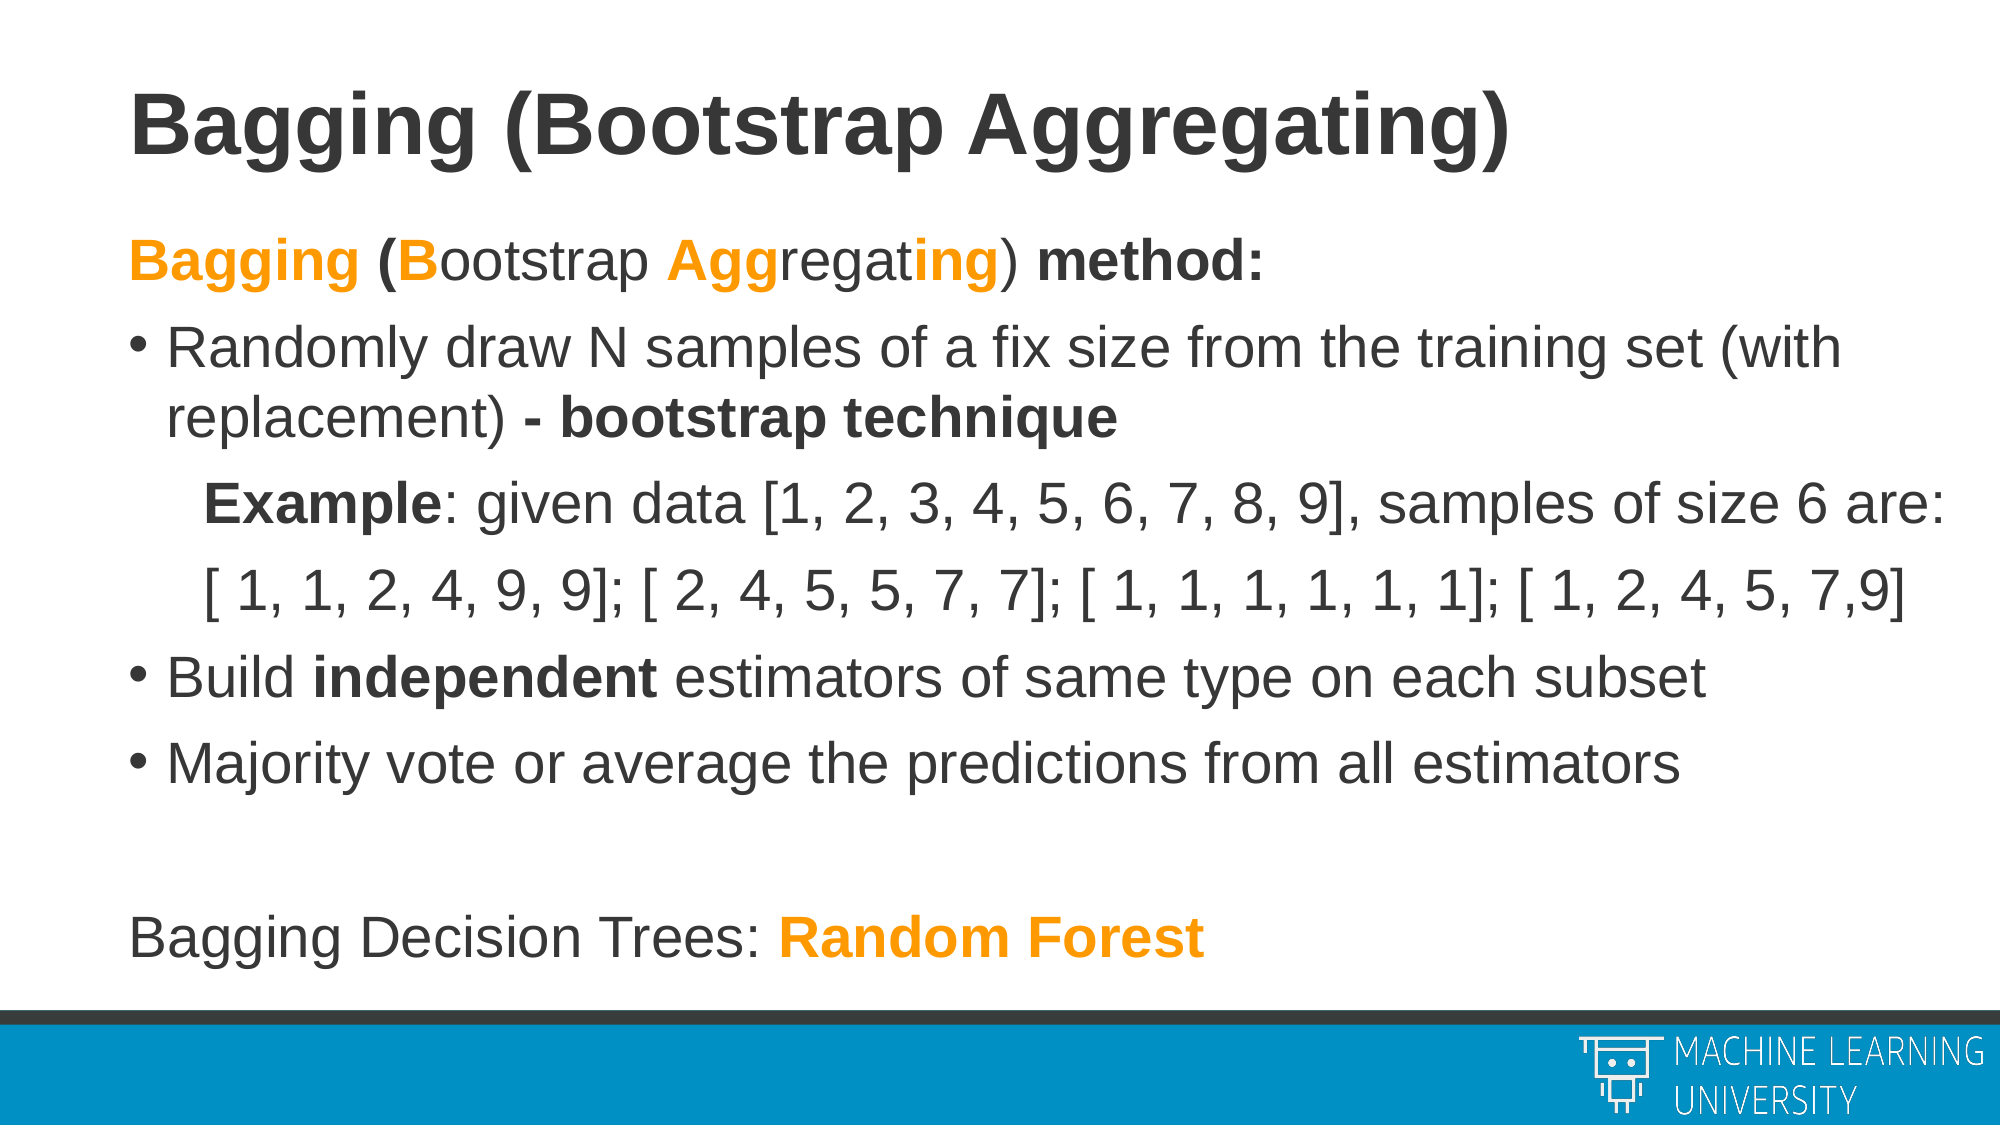

# Bagging (Bootstrap Aggregating)
Bagging (Bootstrap Aggregating) method:
Randomly draw N samples of a fix size from the training set (with replacement) - bootstrap technique
Example: given data [1, 2, 3, 4, 5, 6, 7, 8, 9], samples of size 6 are:
[ 1, 1, 2, 4, 9, 9]; [ 2, 4, 5, 5, 7, 7]; [ 1, 1, 1, 1, 1, 1]; [ 1, 2, 4, 5, 7,9]
Build independent estimators of same type on each subset
Majority vote or average the predictions from all estimators

Bagging Decision Trees: Random Forest